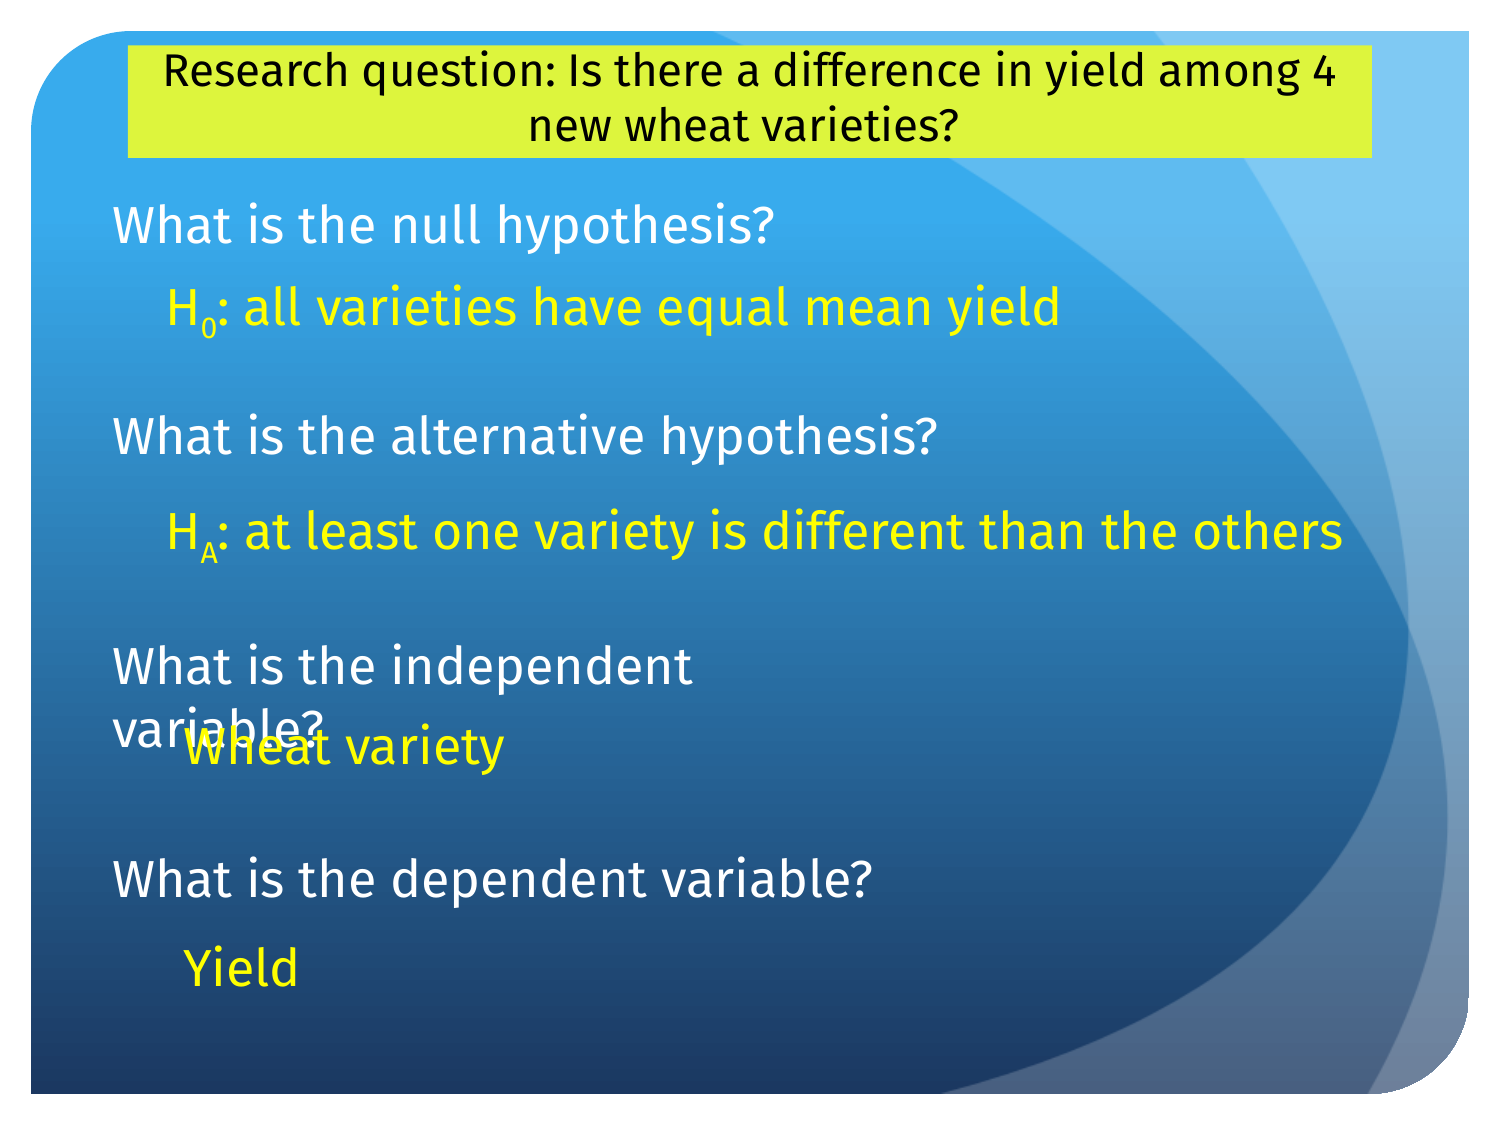

# Research question: Is there a difference in yield among 4 new wheat varieties?
What is the null hypothesis?
H0: all varieties have equal mean yield
What is the alternative hypothesis?
HA: at least one variety is different than the others
What is the independent variable?
Wheat variety
What is the dependent variable?
Yield